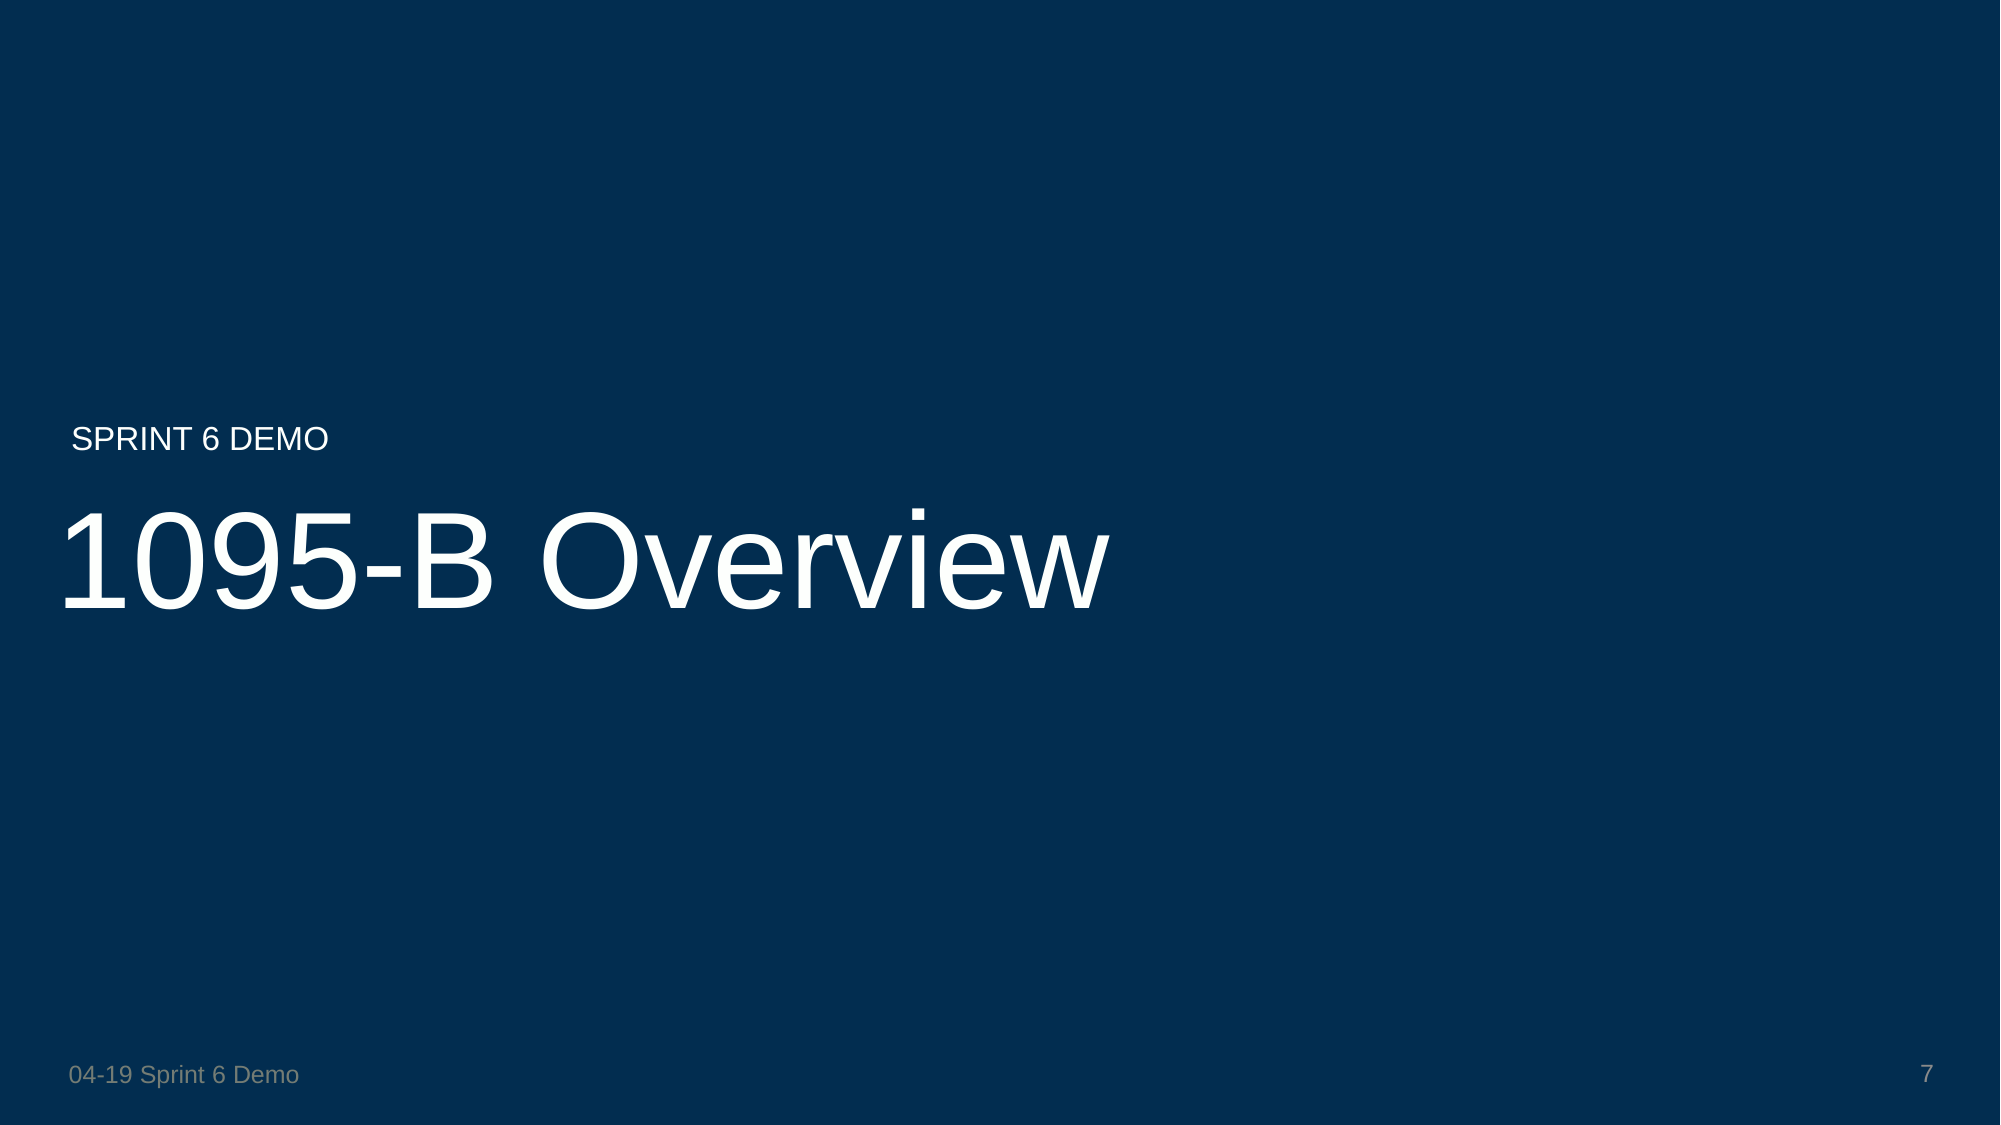

SPRINT 6 DEMO
# 1095-B Overview
7
04-19 Sprint 6 Demo